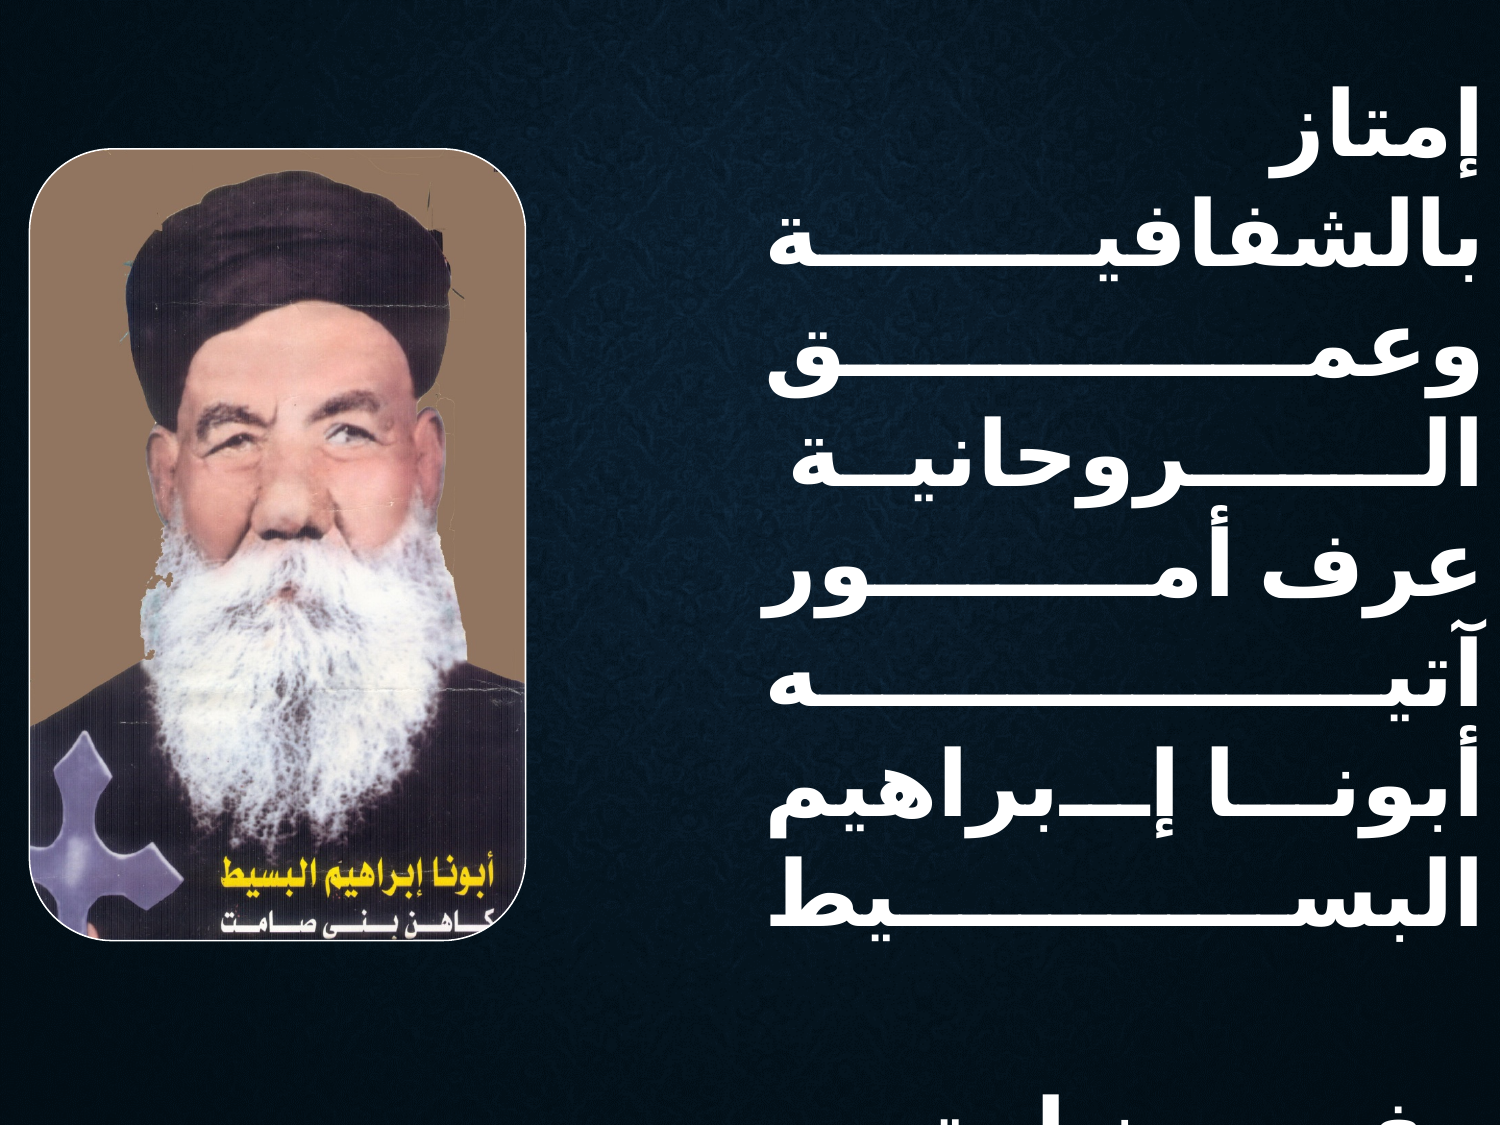

إمتاز بالشفافيـــــــة
وعمق الـــروحانيــة
عرف أمـــور آتيـــه
أبونا إبراهيم البسيط
وفى نياحته المعروف
قابله بغير خــــــــوف
فى الشاروبيم صفوف
أبونا إبراهيم البسيط